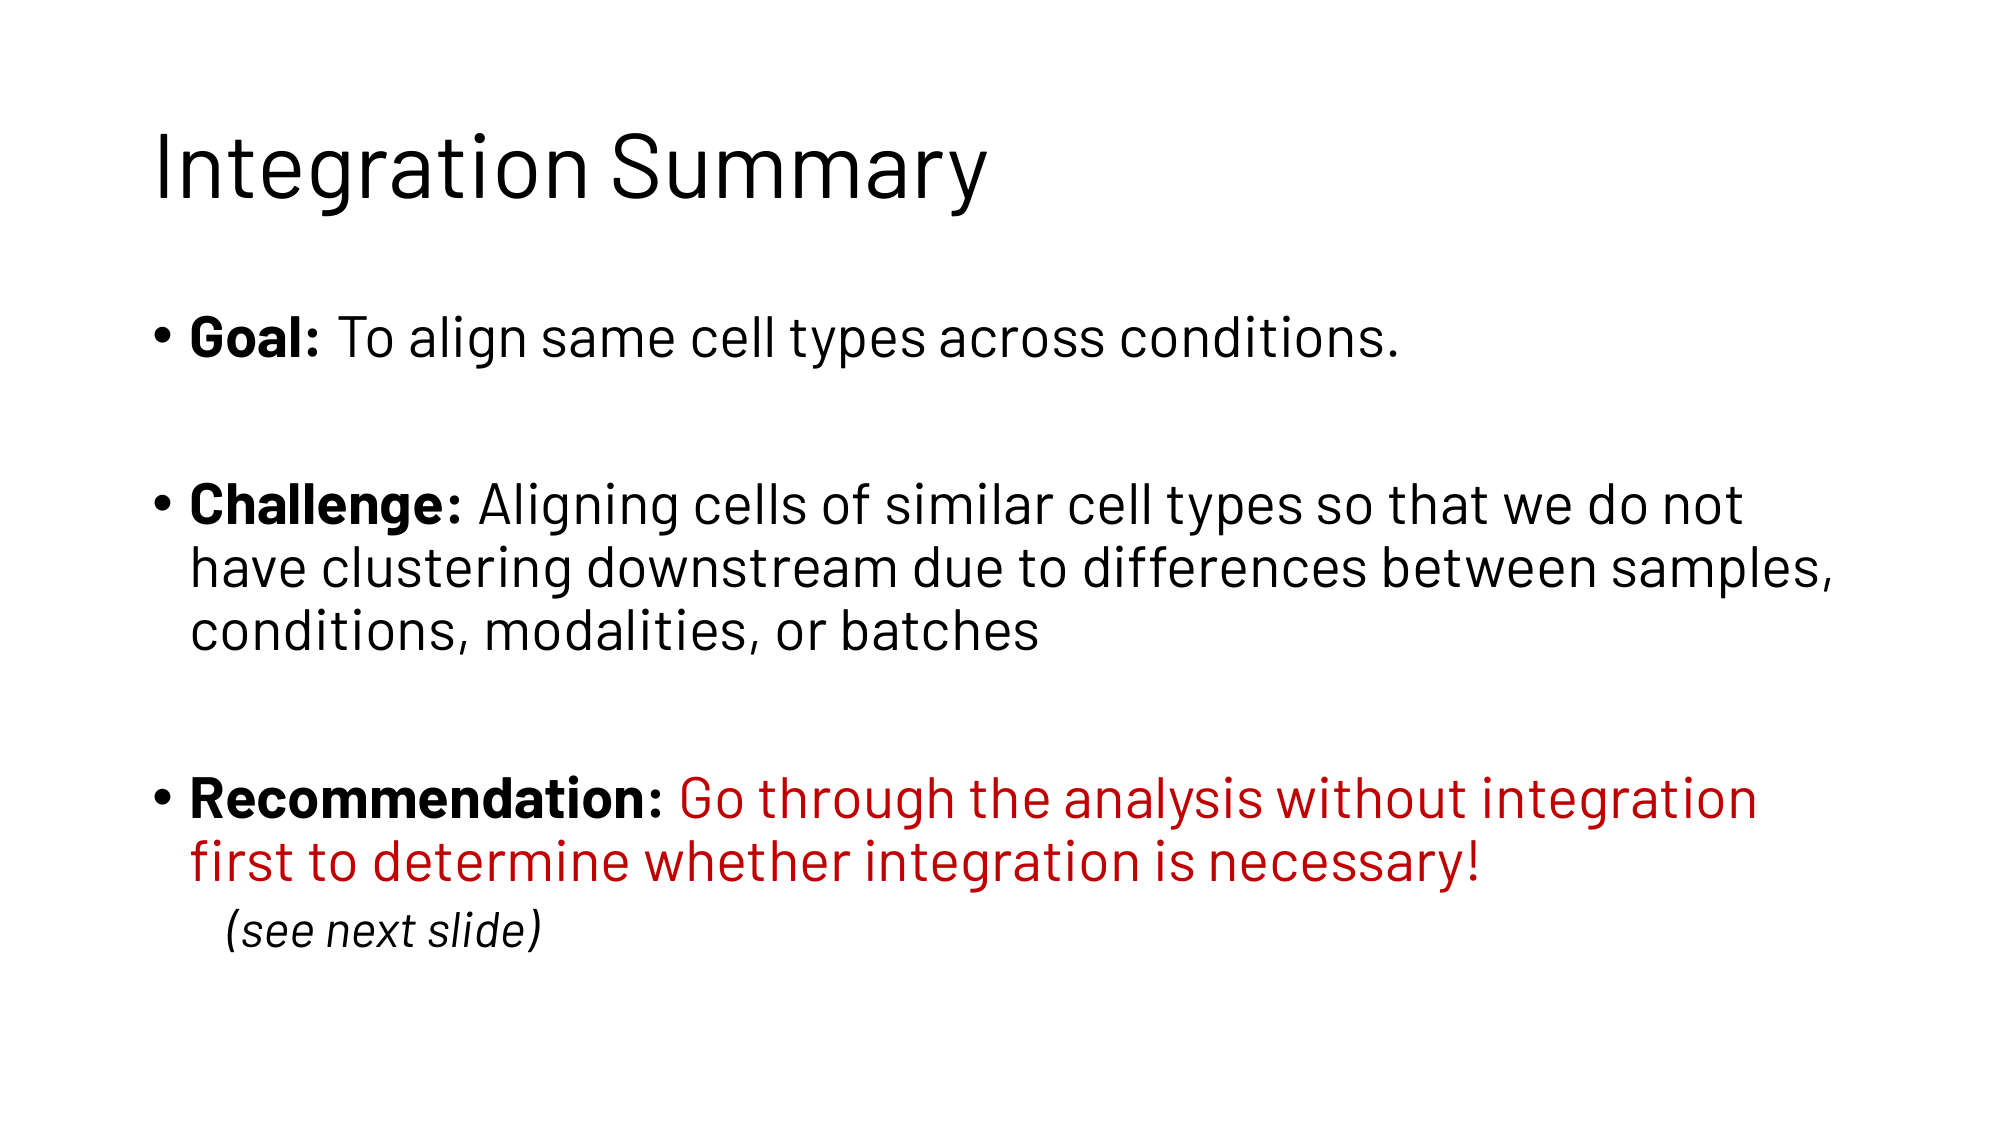

# Integration Summary
Goal: To align same cell types across conditions.

Challenge: Aligning cells of similar cell types so that we do not have clustering downstream due to differences between samples, conditions, modalities, or batches

Recommendation: Go through the analysis without integration first to determine whether integration is necessary!
(see next slide)